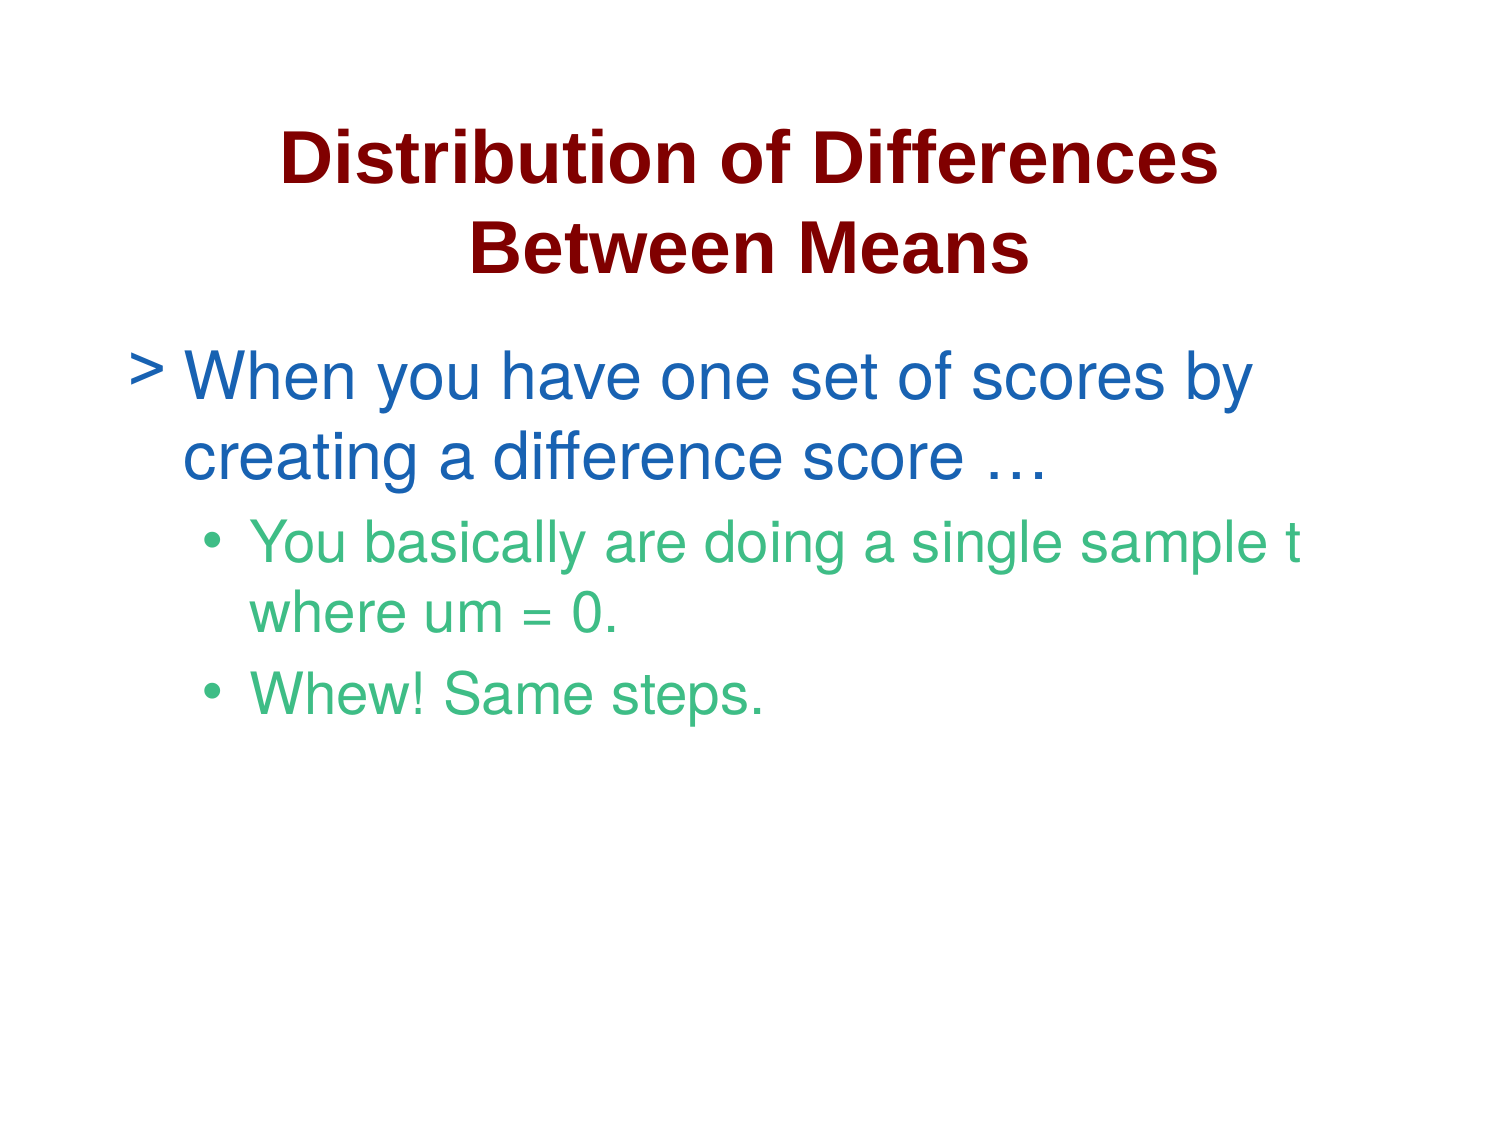

# Distribution of Differences Between Means
When you have one set of scores by creating a difference score …
You basically are doing a single sample t where um = 0.
Whew! Same steps.